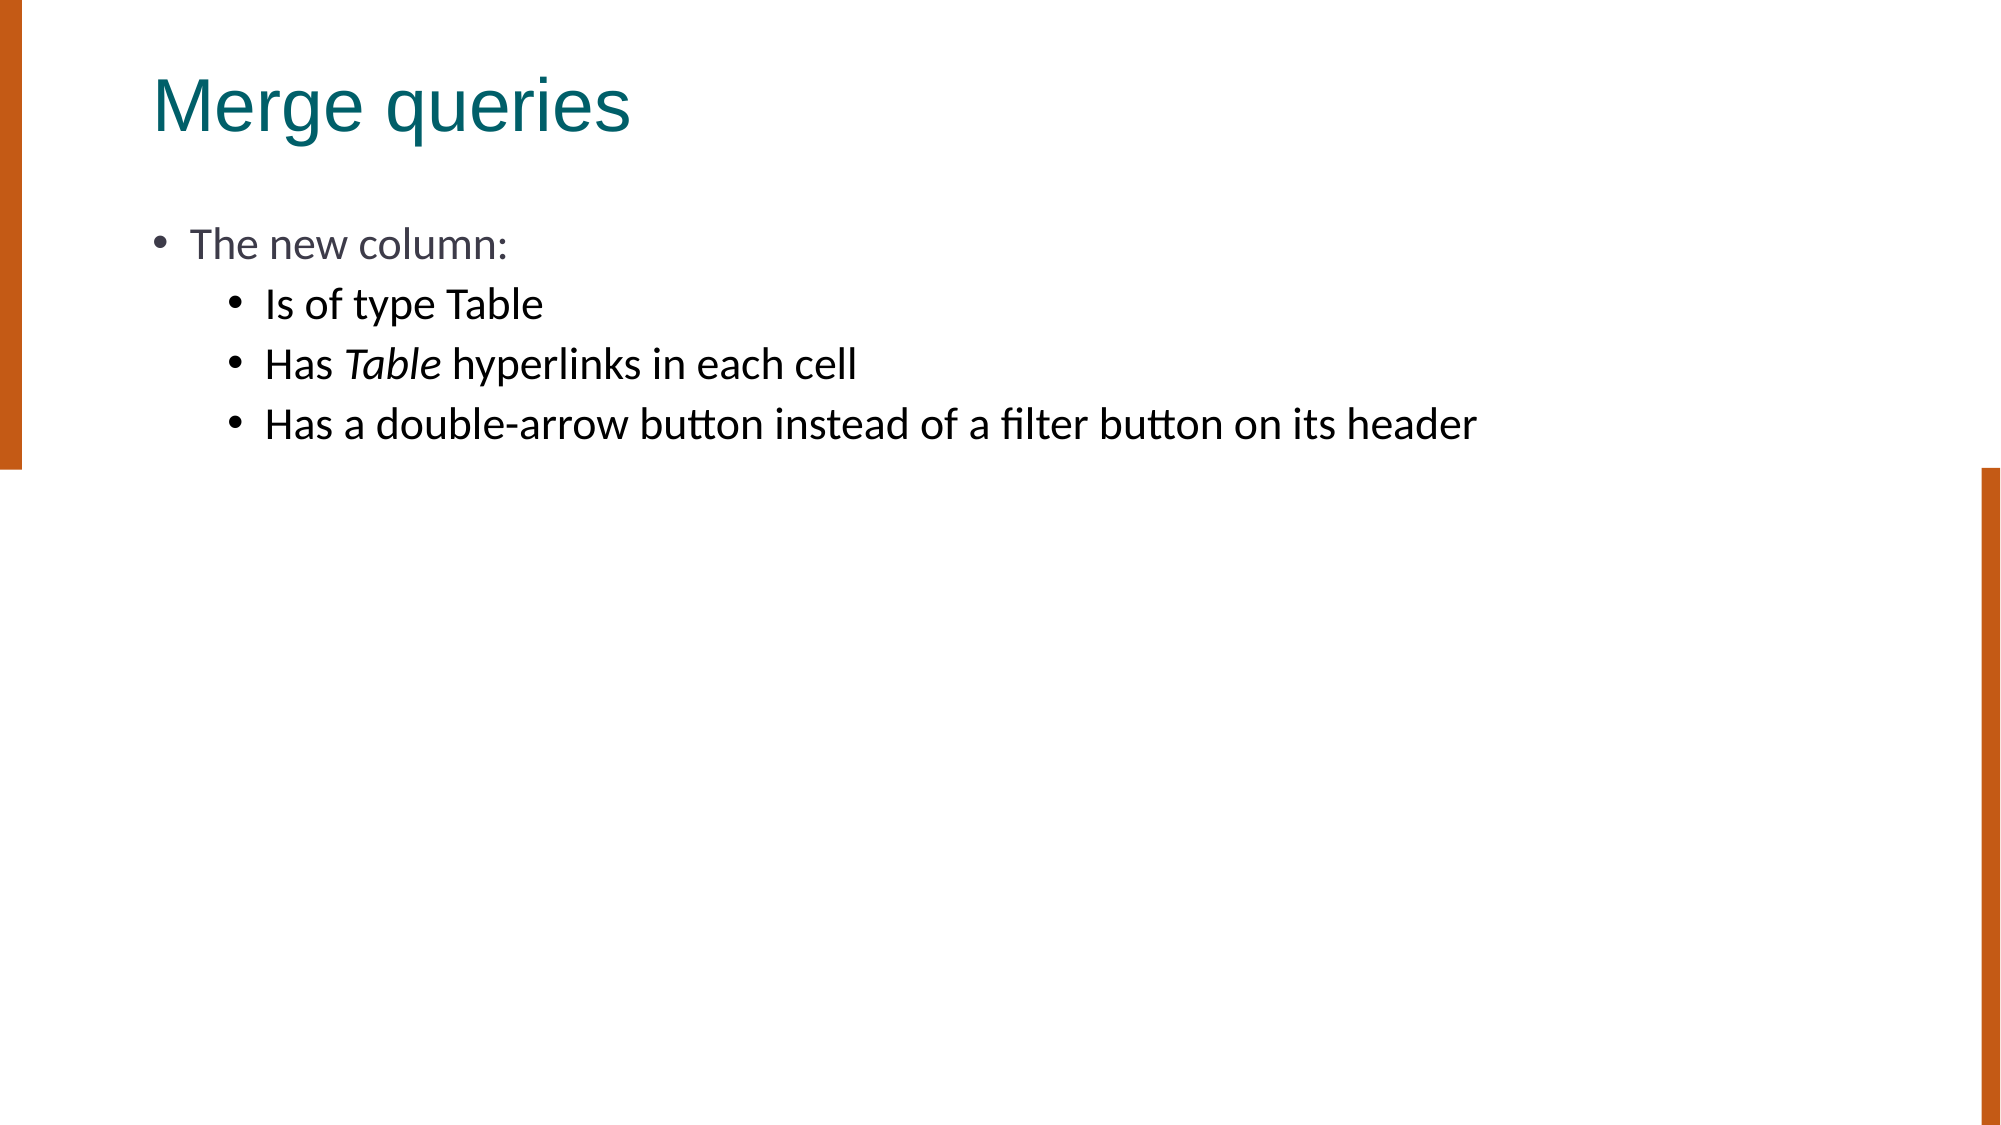

# Merge queries
The new column:
Is of type Table
Has Table hyperlinks in each cell
Has a double-arrow button instead of a filter button on its header